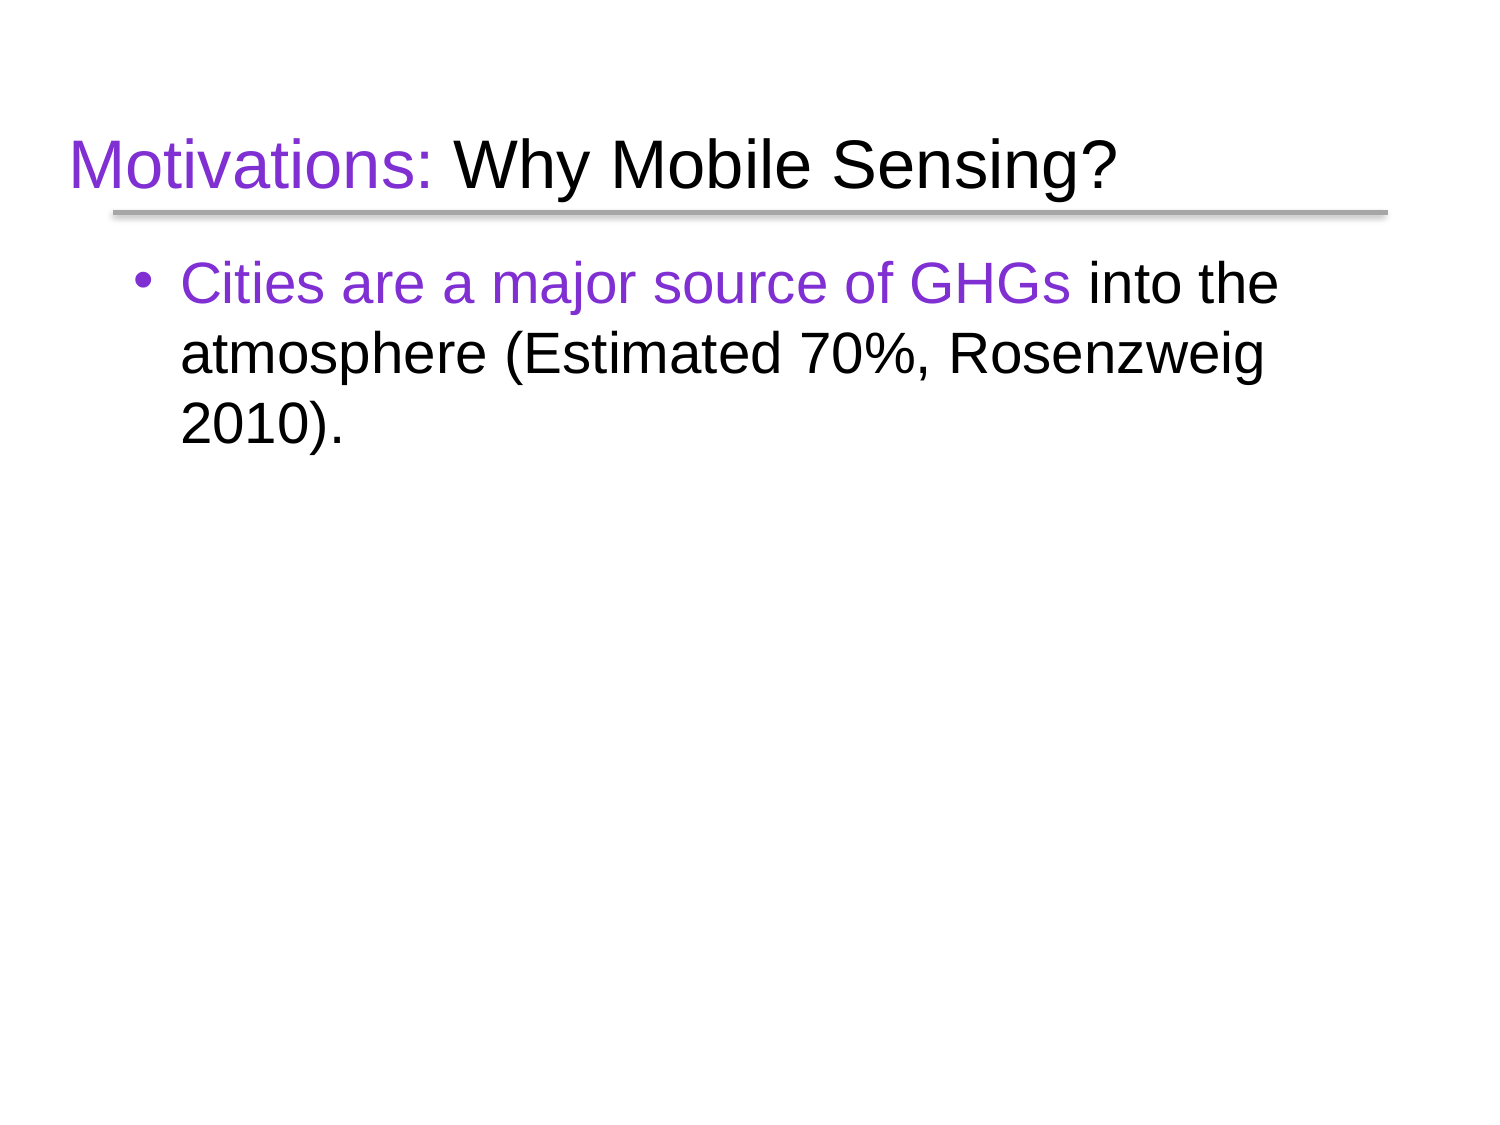

Motivations: Why Mobile Sensing?
Cities are a major source of GHGs into the atmosphere (Estimated 70%, Rosenzweig 2010).